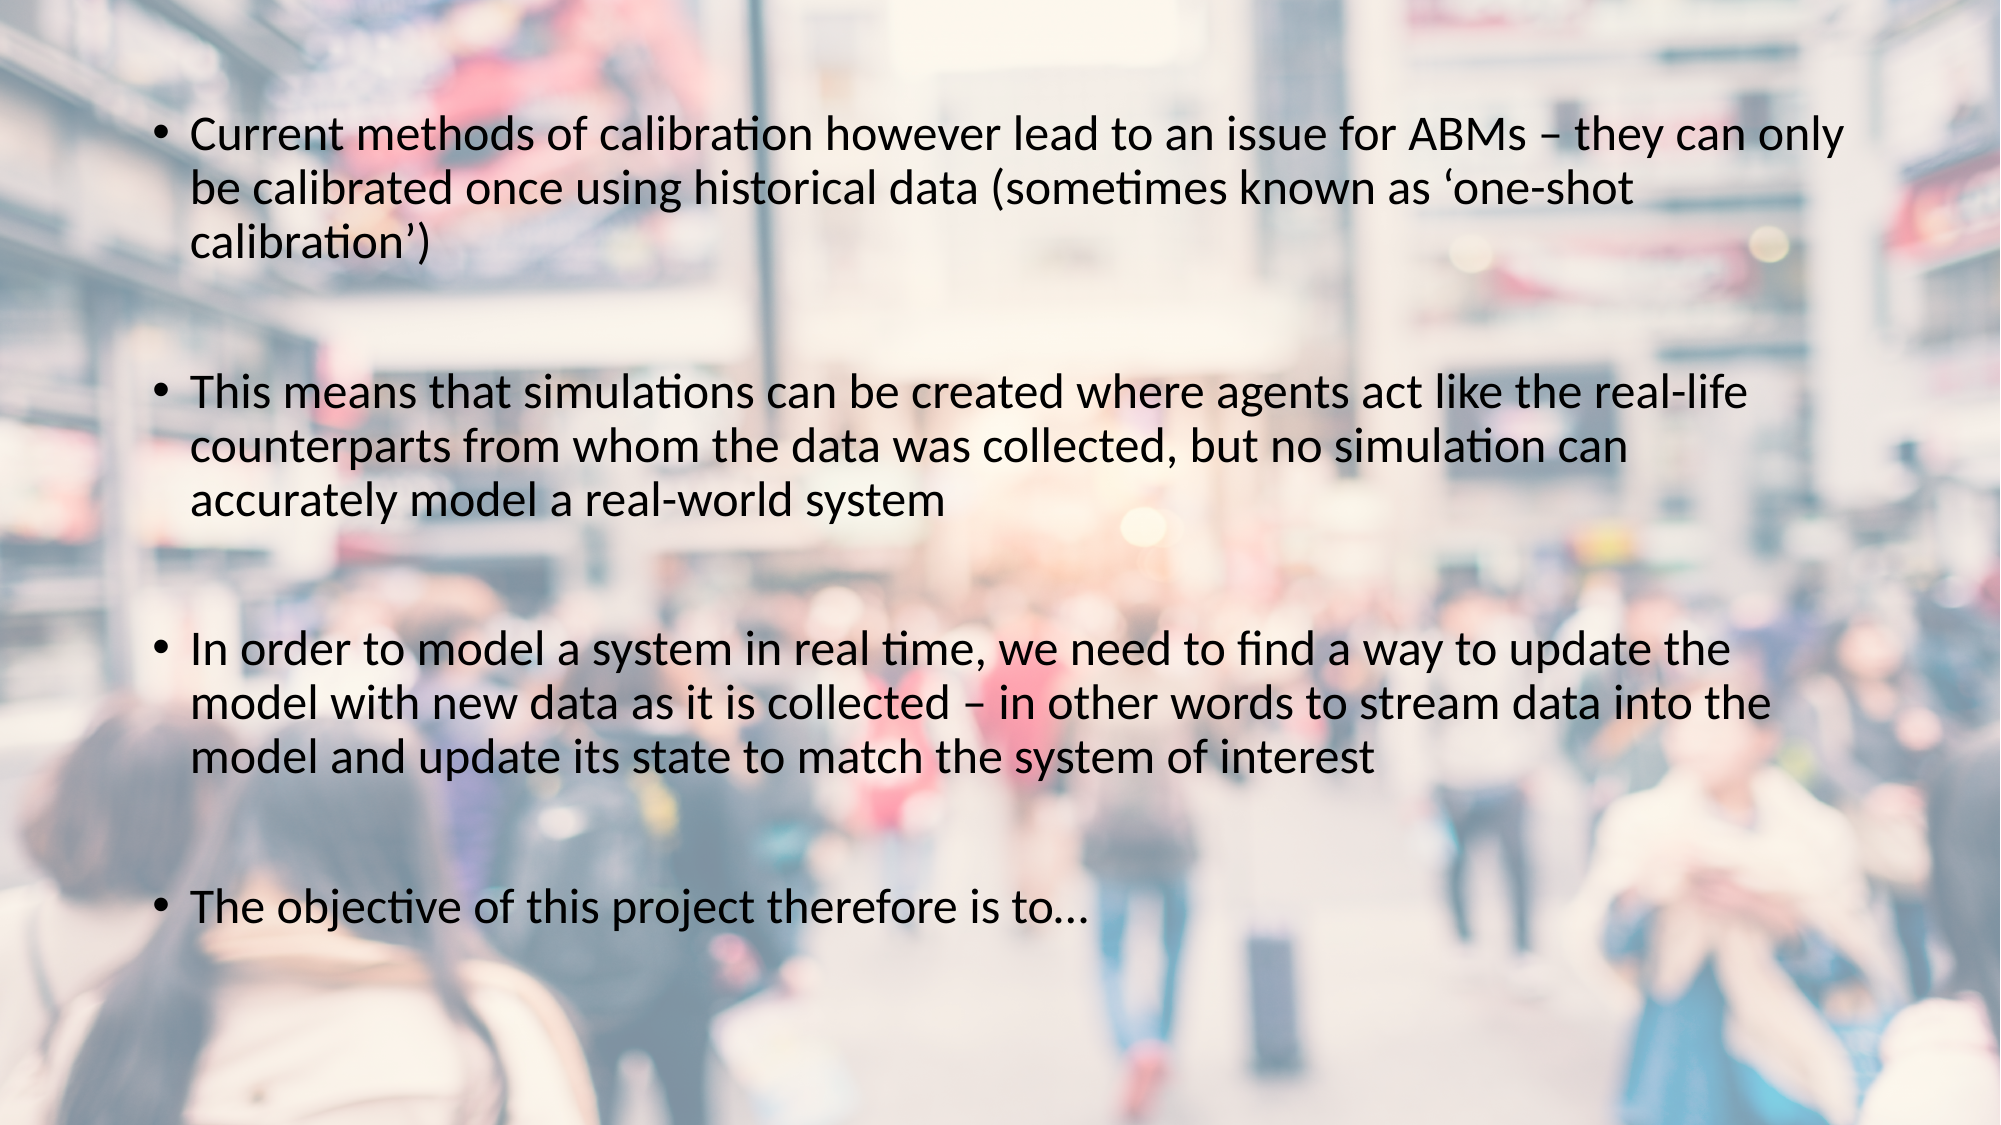

Current methods of calibration however lead to an issue for ABMs – they can only be calibrated once using historical data (sometimes known as ‘one-shot calibration’)

This means that simulations can be created where agents act like the real-life counterparts from whom the data was collected, but no simulation can accurately model a real-world system

In order to model a system in real time, we need to find a way to update the model with new data as it is collected – in other words to stream data into the model and update its state to match the system of interest

The objective of this project therefore is to…